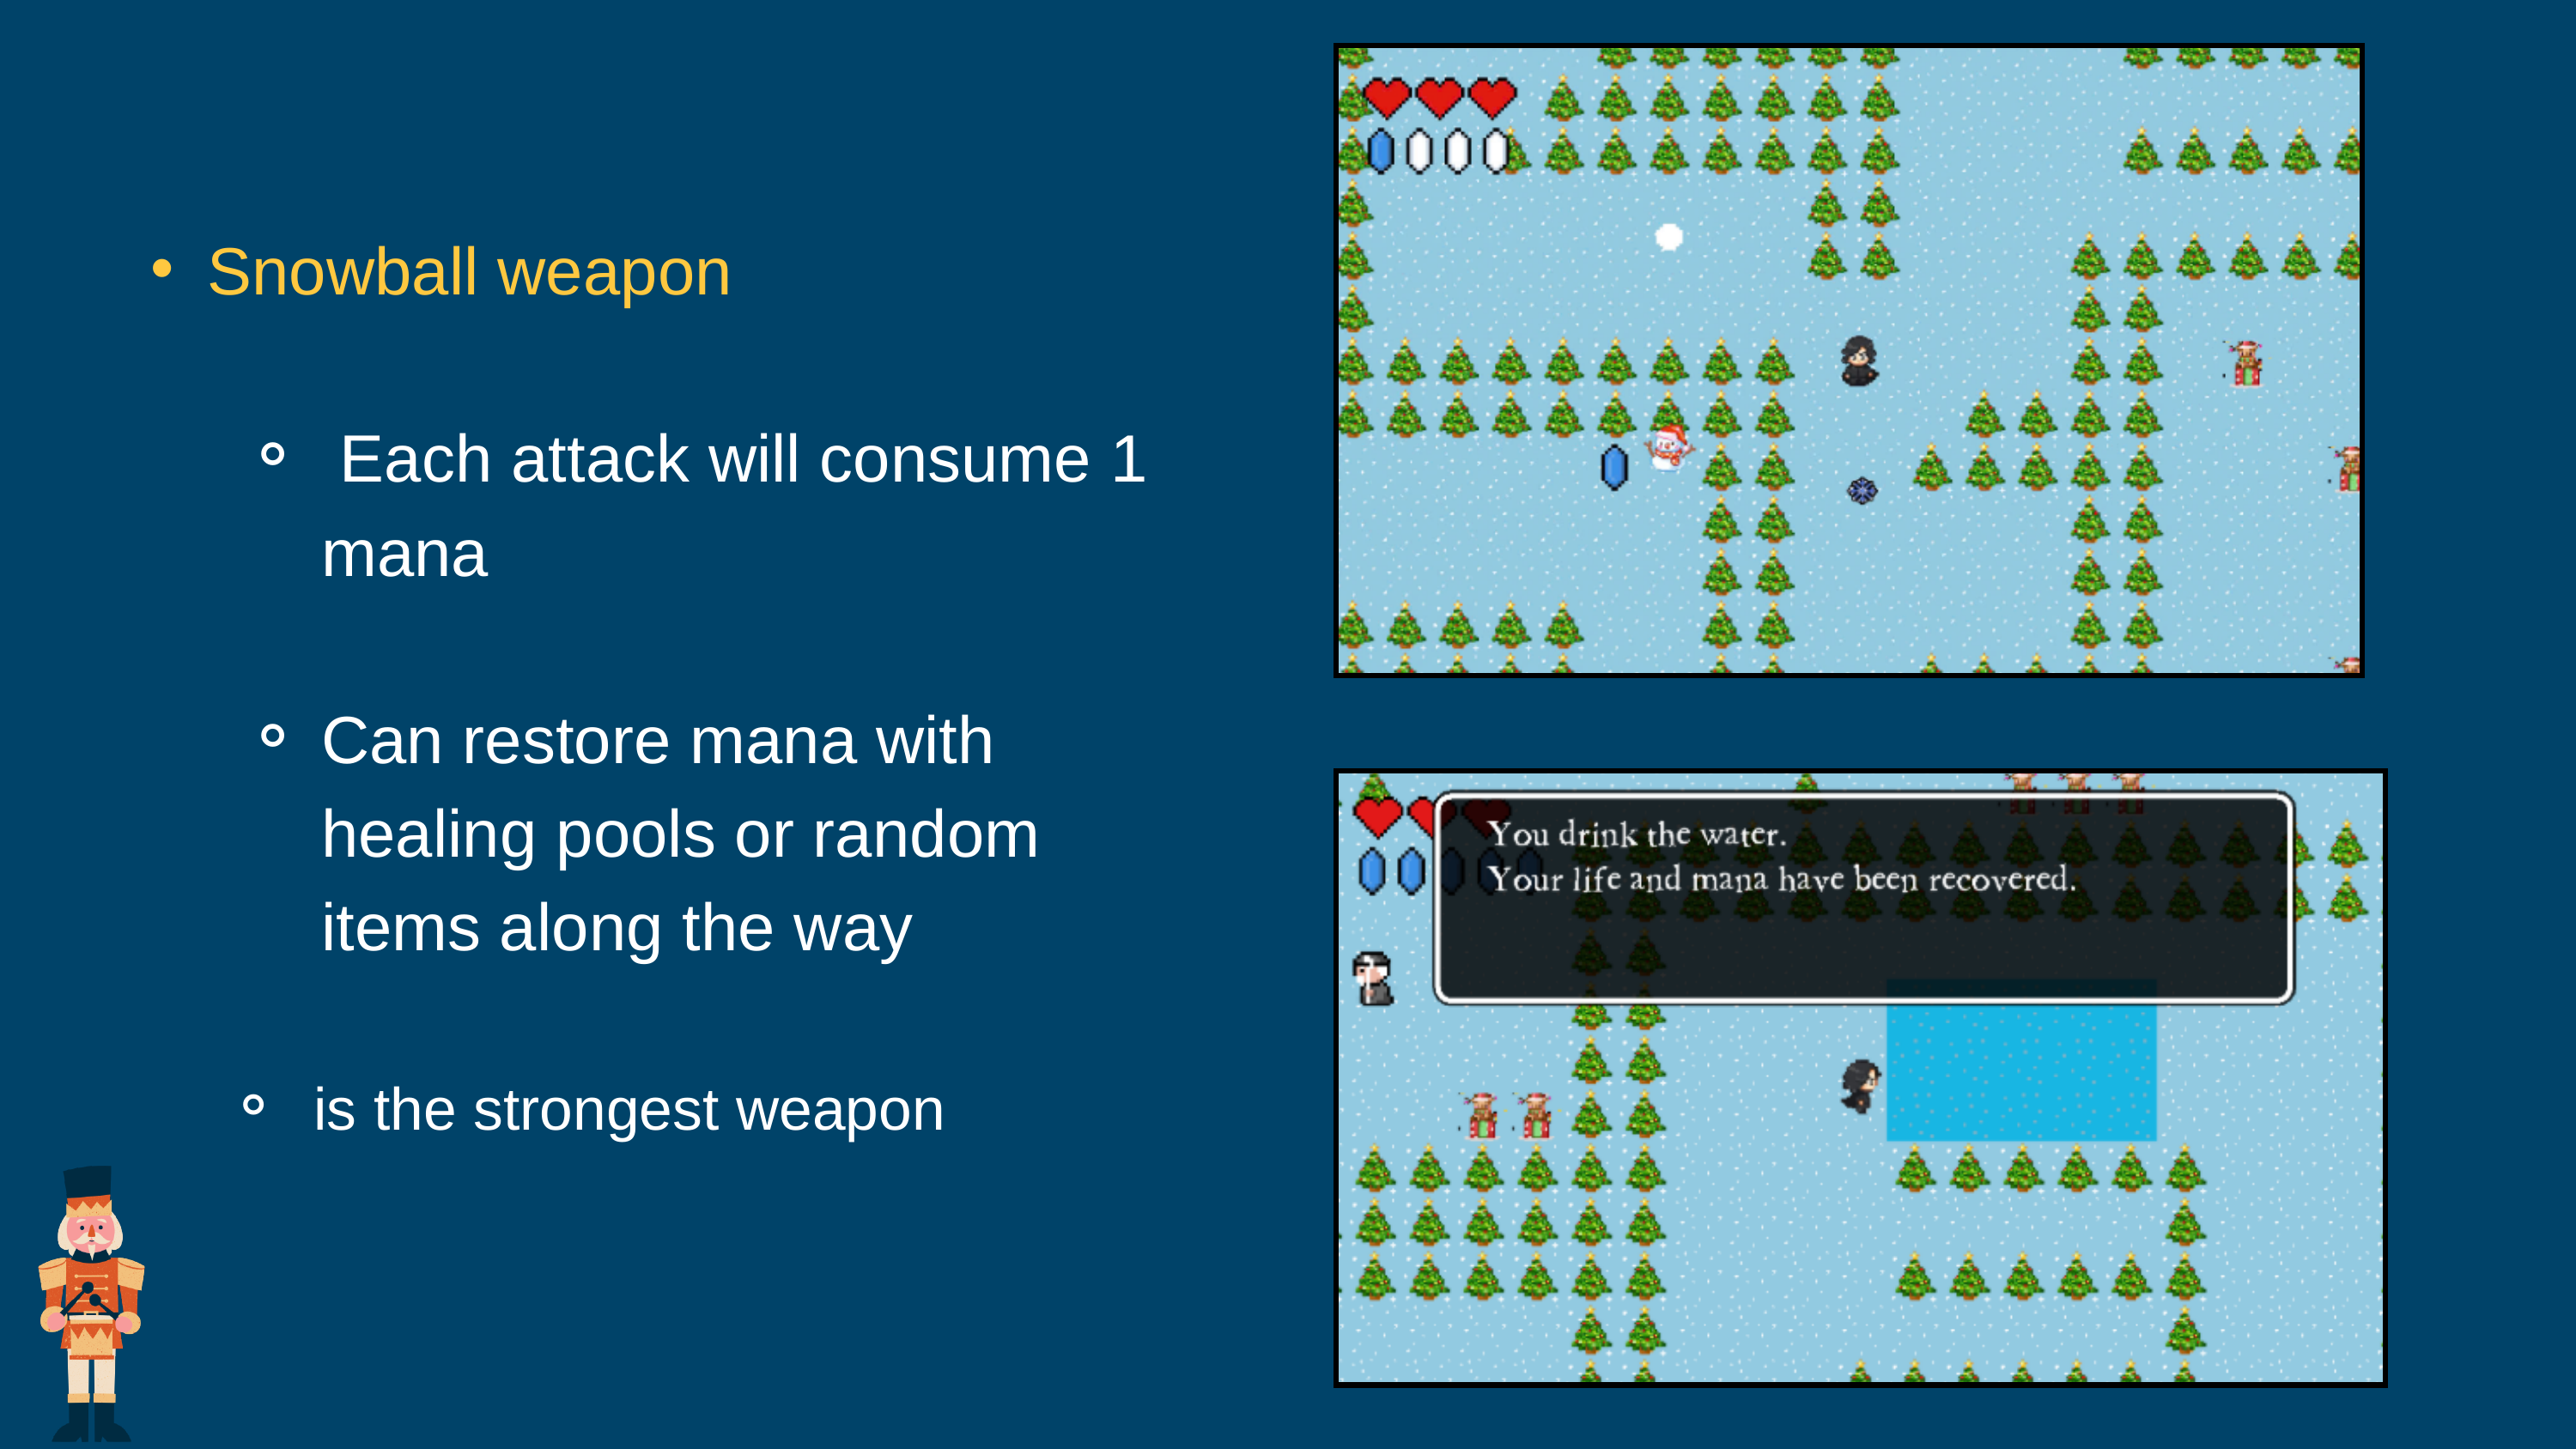

Snowball weapon

 Each attack will consume 1 mana

Can restore mana with healing pools or random items along the way

 is the strongest weapon